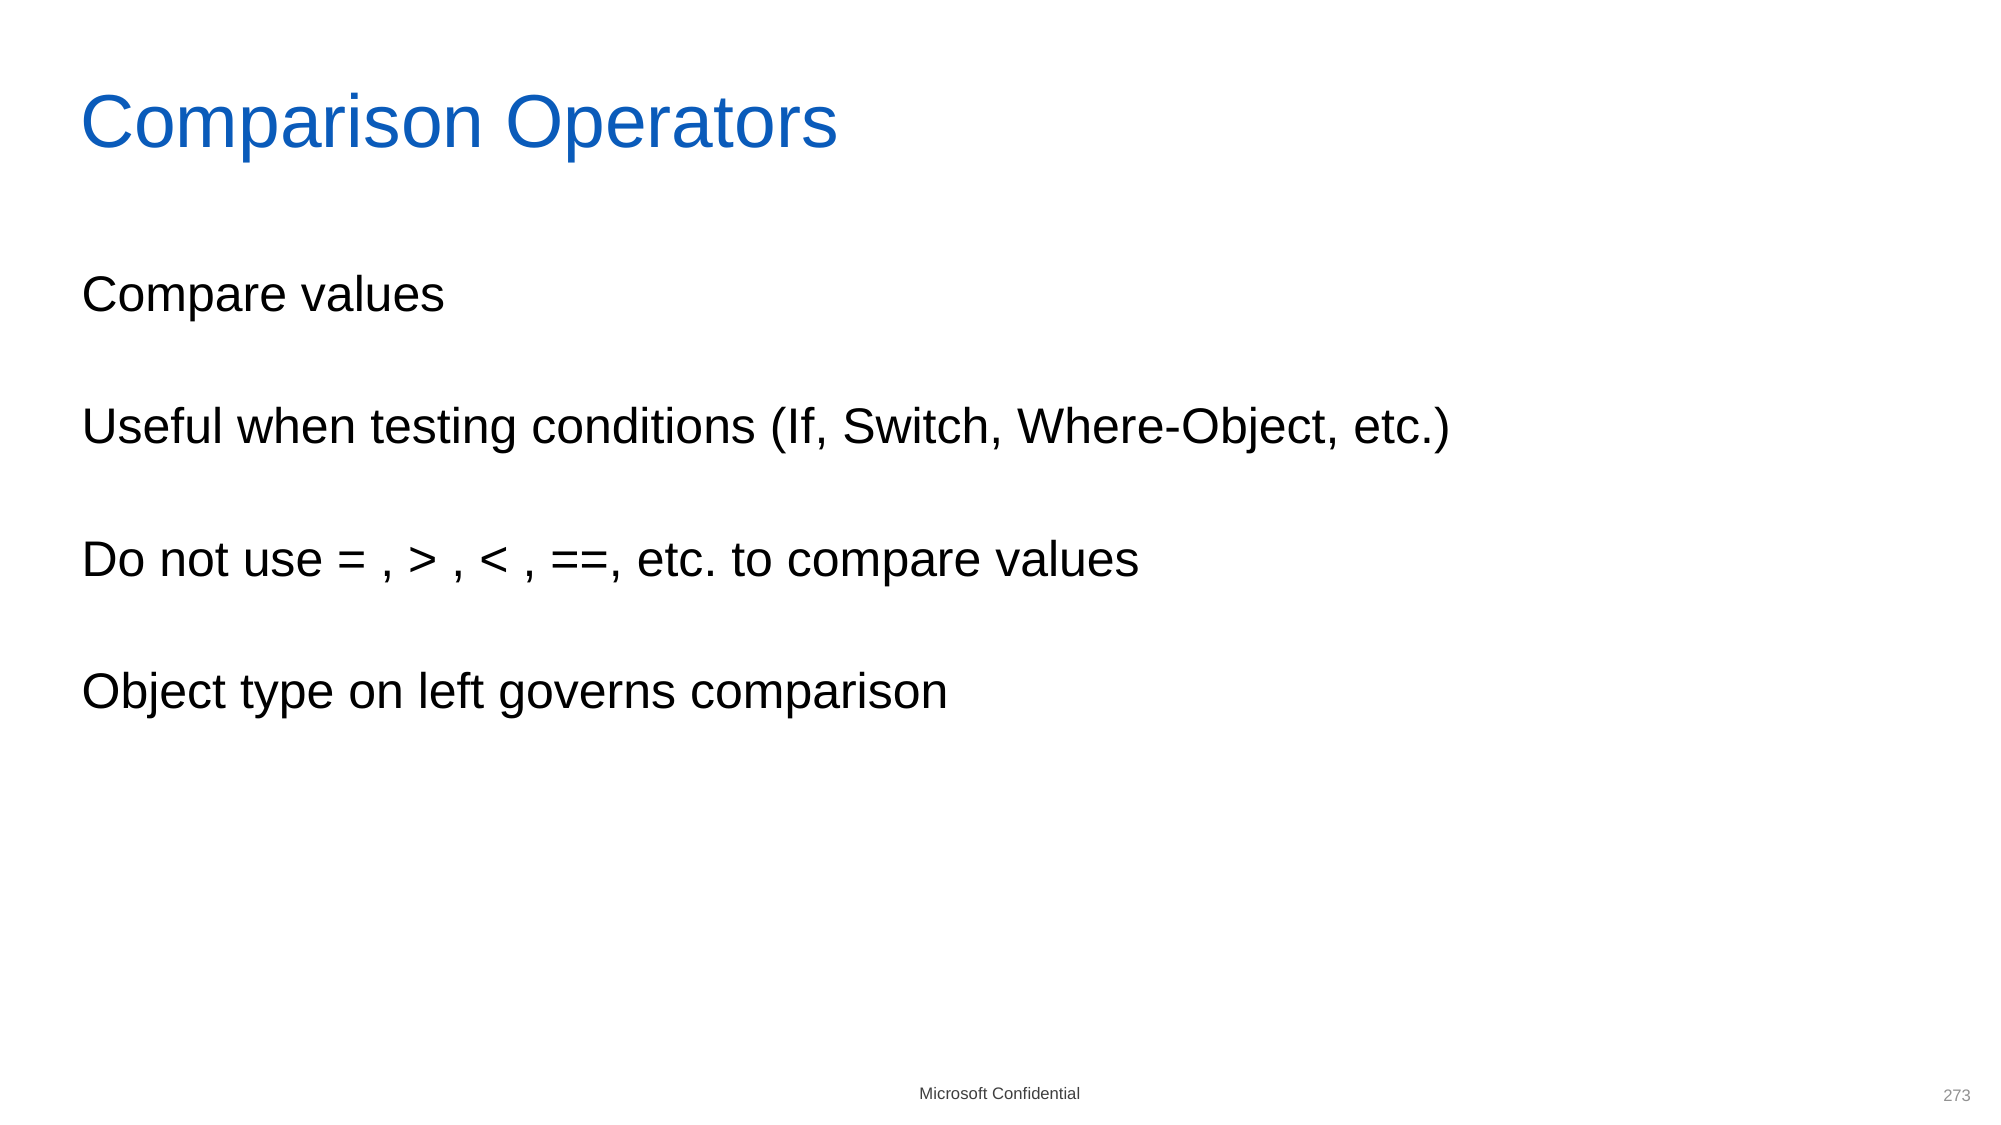

# Comparison Operators

Compare values

Useful when testing conditions (If, Switch, Where-Object, etc.)

Do not use = , > , < , ==, etc. to compare values

Object type on left governs comparison
273